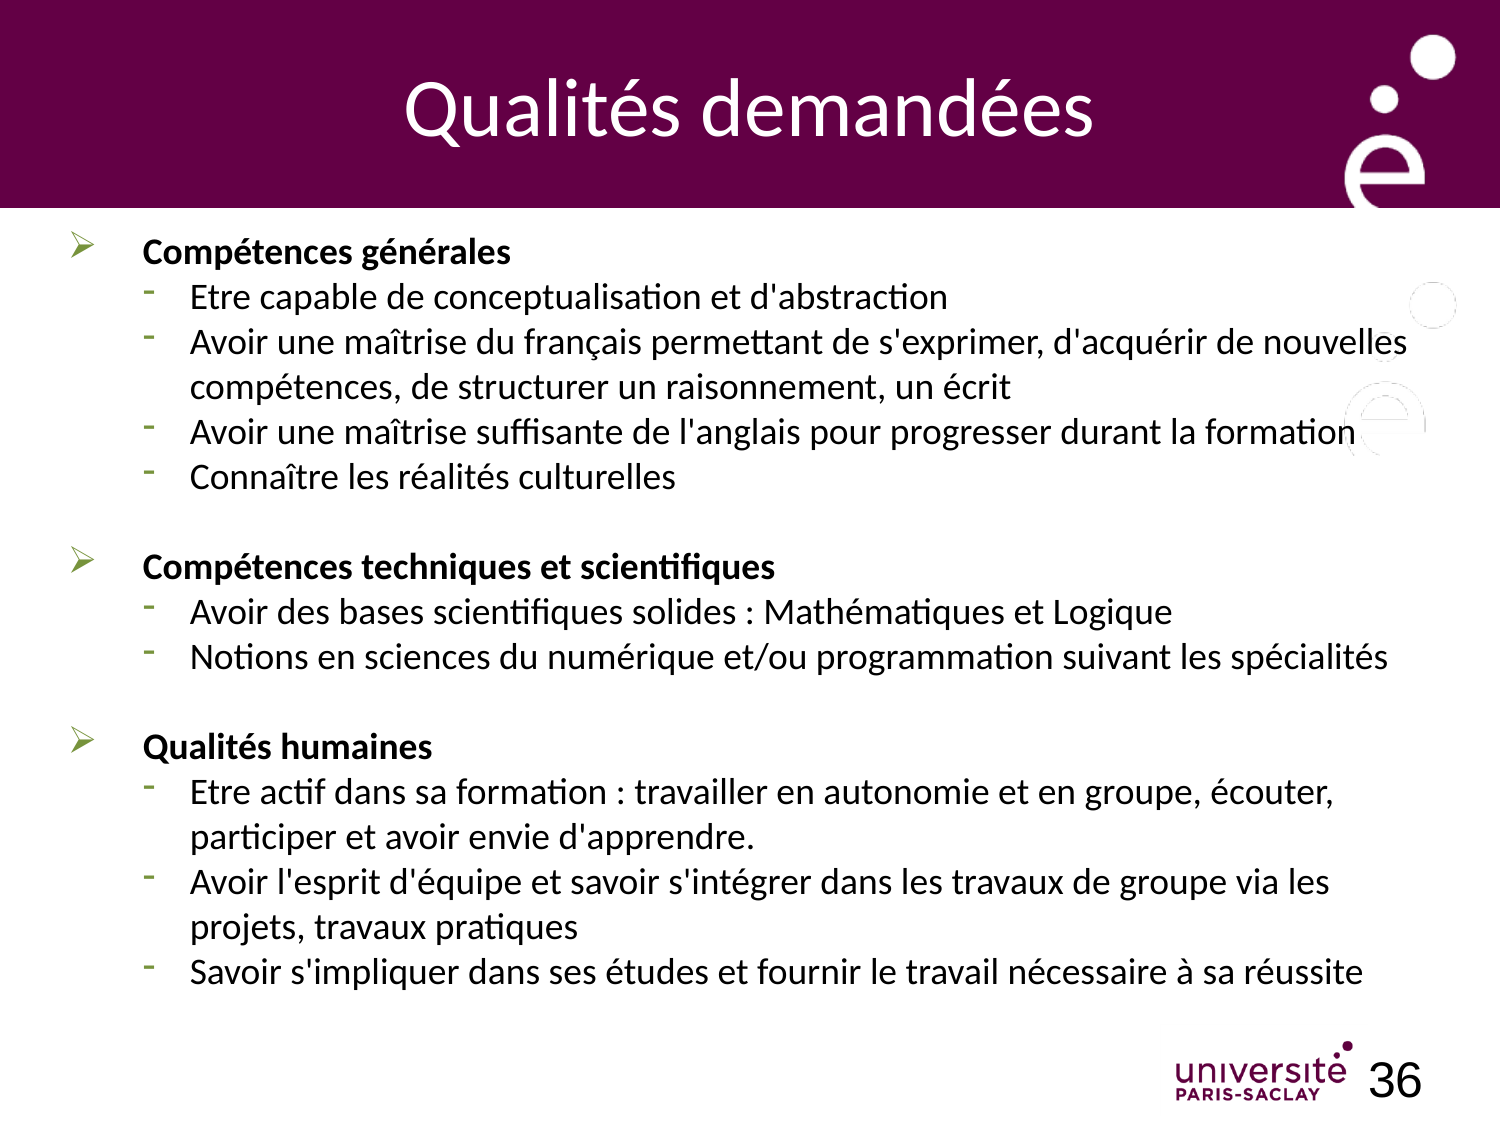

Qualités demandées
Compétences générales
Etre capable de conceptualisation et d'abstraction
Avoir une maîtrise du français permettant de s'exprimer, d'acquérir de nouvelles compétences, de structurer un raisonnement, un écrit
Avoir une maîtrise suffisante de l'anglais pour progresser durant la formation
Connaître les réalités culturelles

Compétences techniques et scientifiques
Avoir des bases scientifiques solides : Mathématiques et Logique
Notions en sciences du numérique et/ou programmation suivant les spécialités

Qualités humaines
Etre actif dans sa formation : travailler en autonomie et en groupe, écouter, participer et avoir envie d'apprendre.
Avoir l'esprit d'équipe et savoir s'intégrer dans les travaux de groupe via les projets, travaux pratiques
Savoir s'impliquer dans ses études et fournir le travail nécessaire à sa réussite
36
36